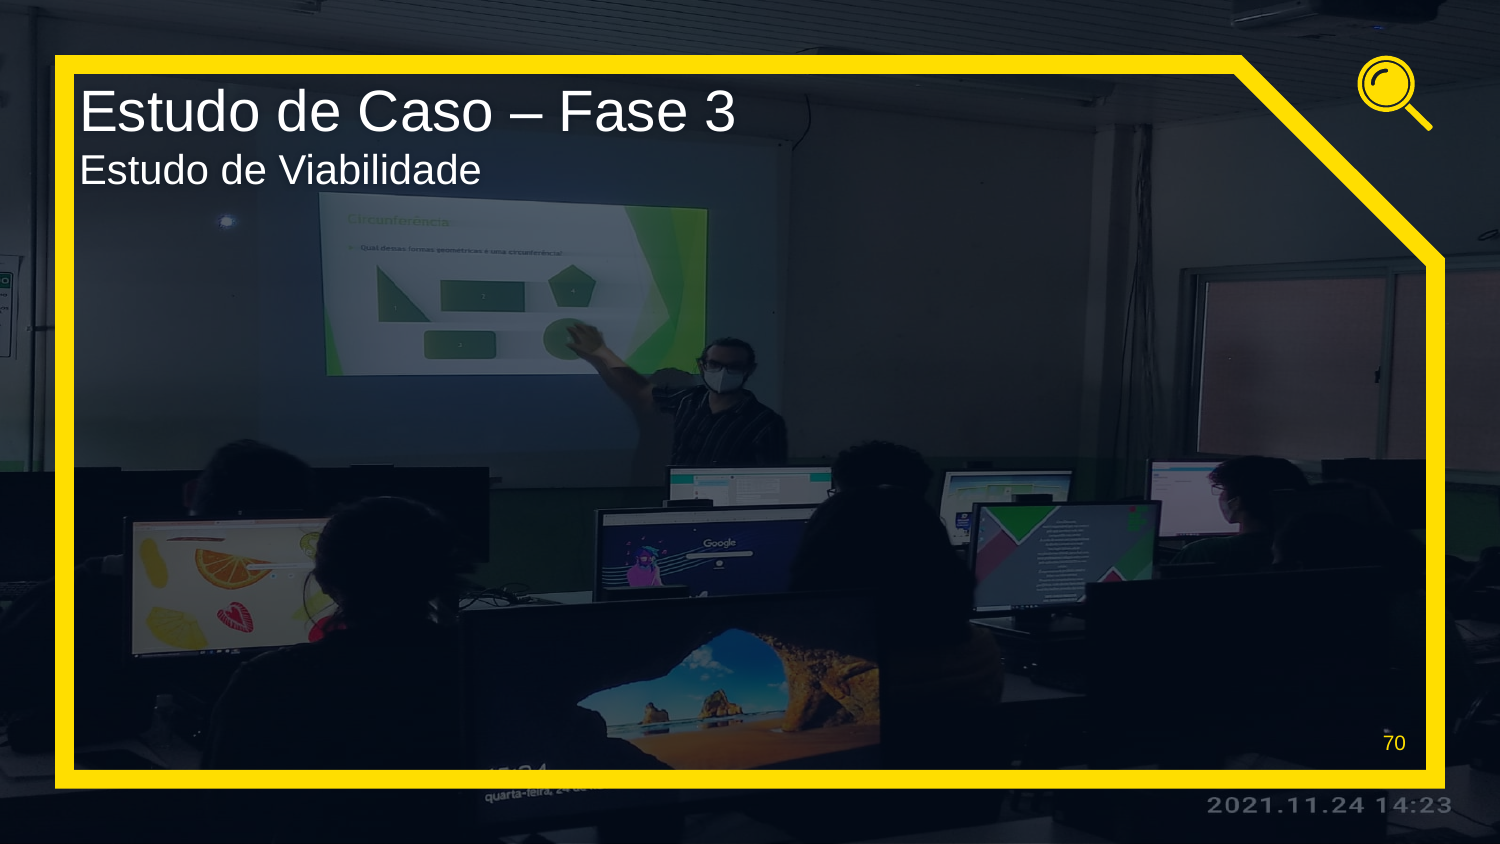

Estudo de Caso – Fase 3
Estudo de Viabilidade
70